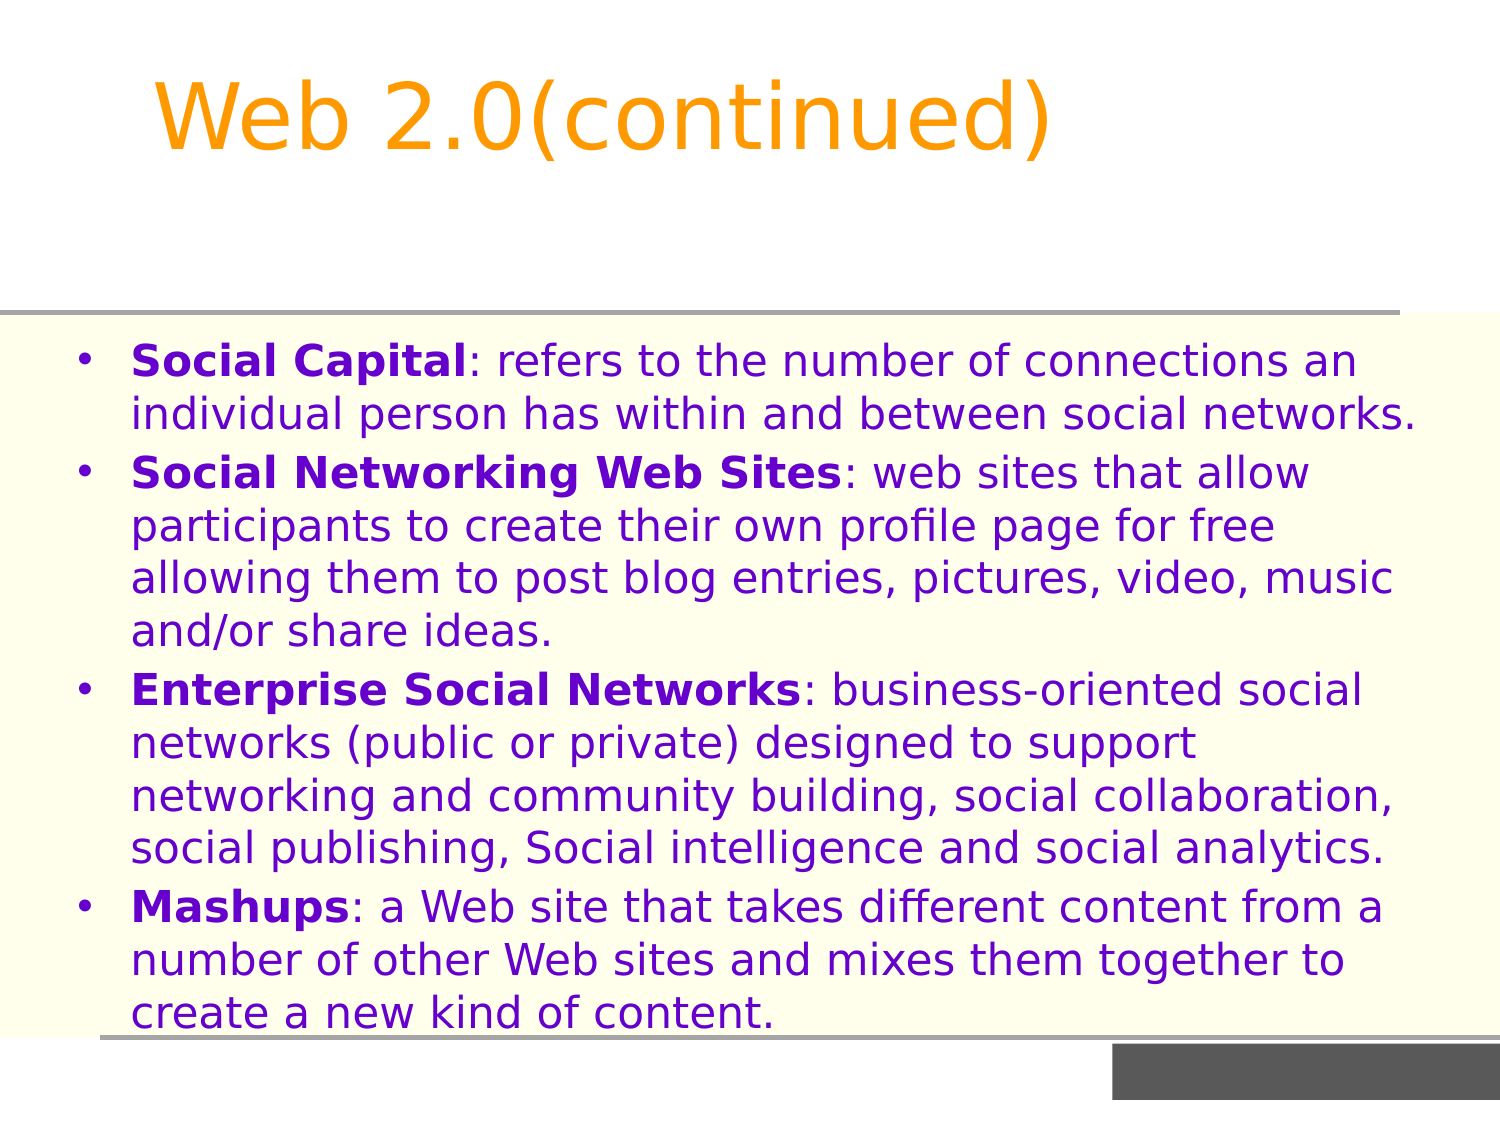

Web 2.0(continued)
Social Capital: refers to the number of connections an individual person has within and between social networks.
Social Networking Web Sites: web sites that allow participants to create their own profile page for free allowing them to post blog entries, pictures, video, music and/or share ideas.
Enterprise Social Networks: business-oriented social networks (public or private) designed to support networking and community building, social collaboration, social publishing, Social intelligence and social analytics.
Mashups: a Web site that takes different content from a number of other Web sites and mixes them together to create a new kind of content.